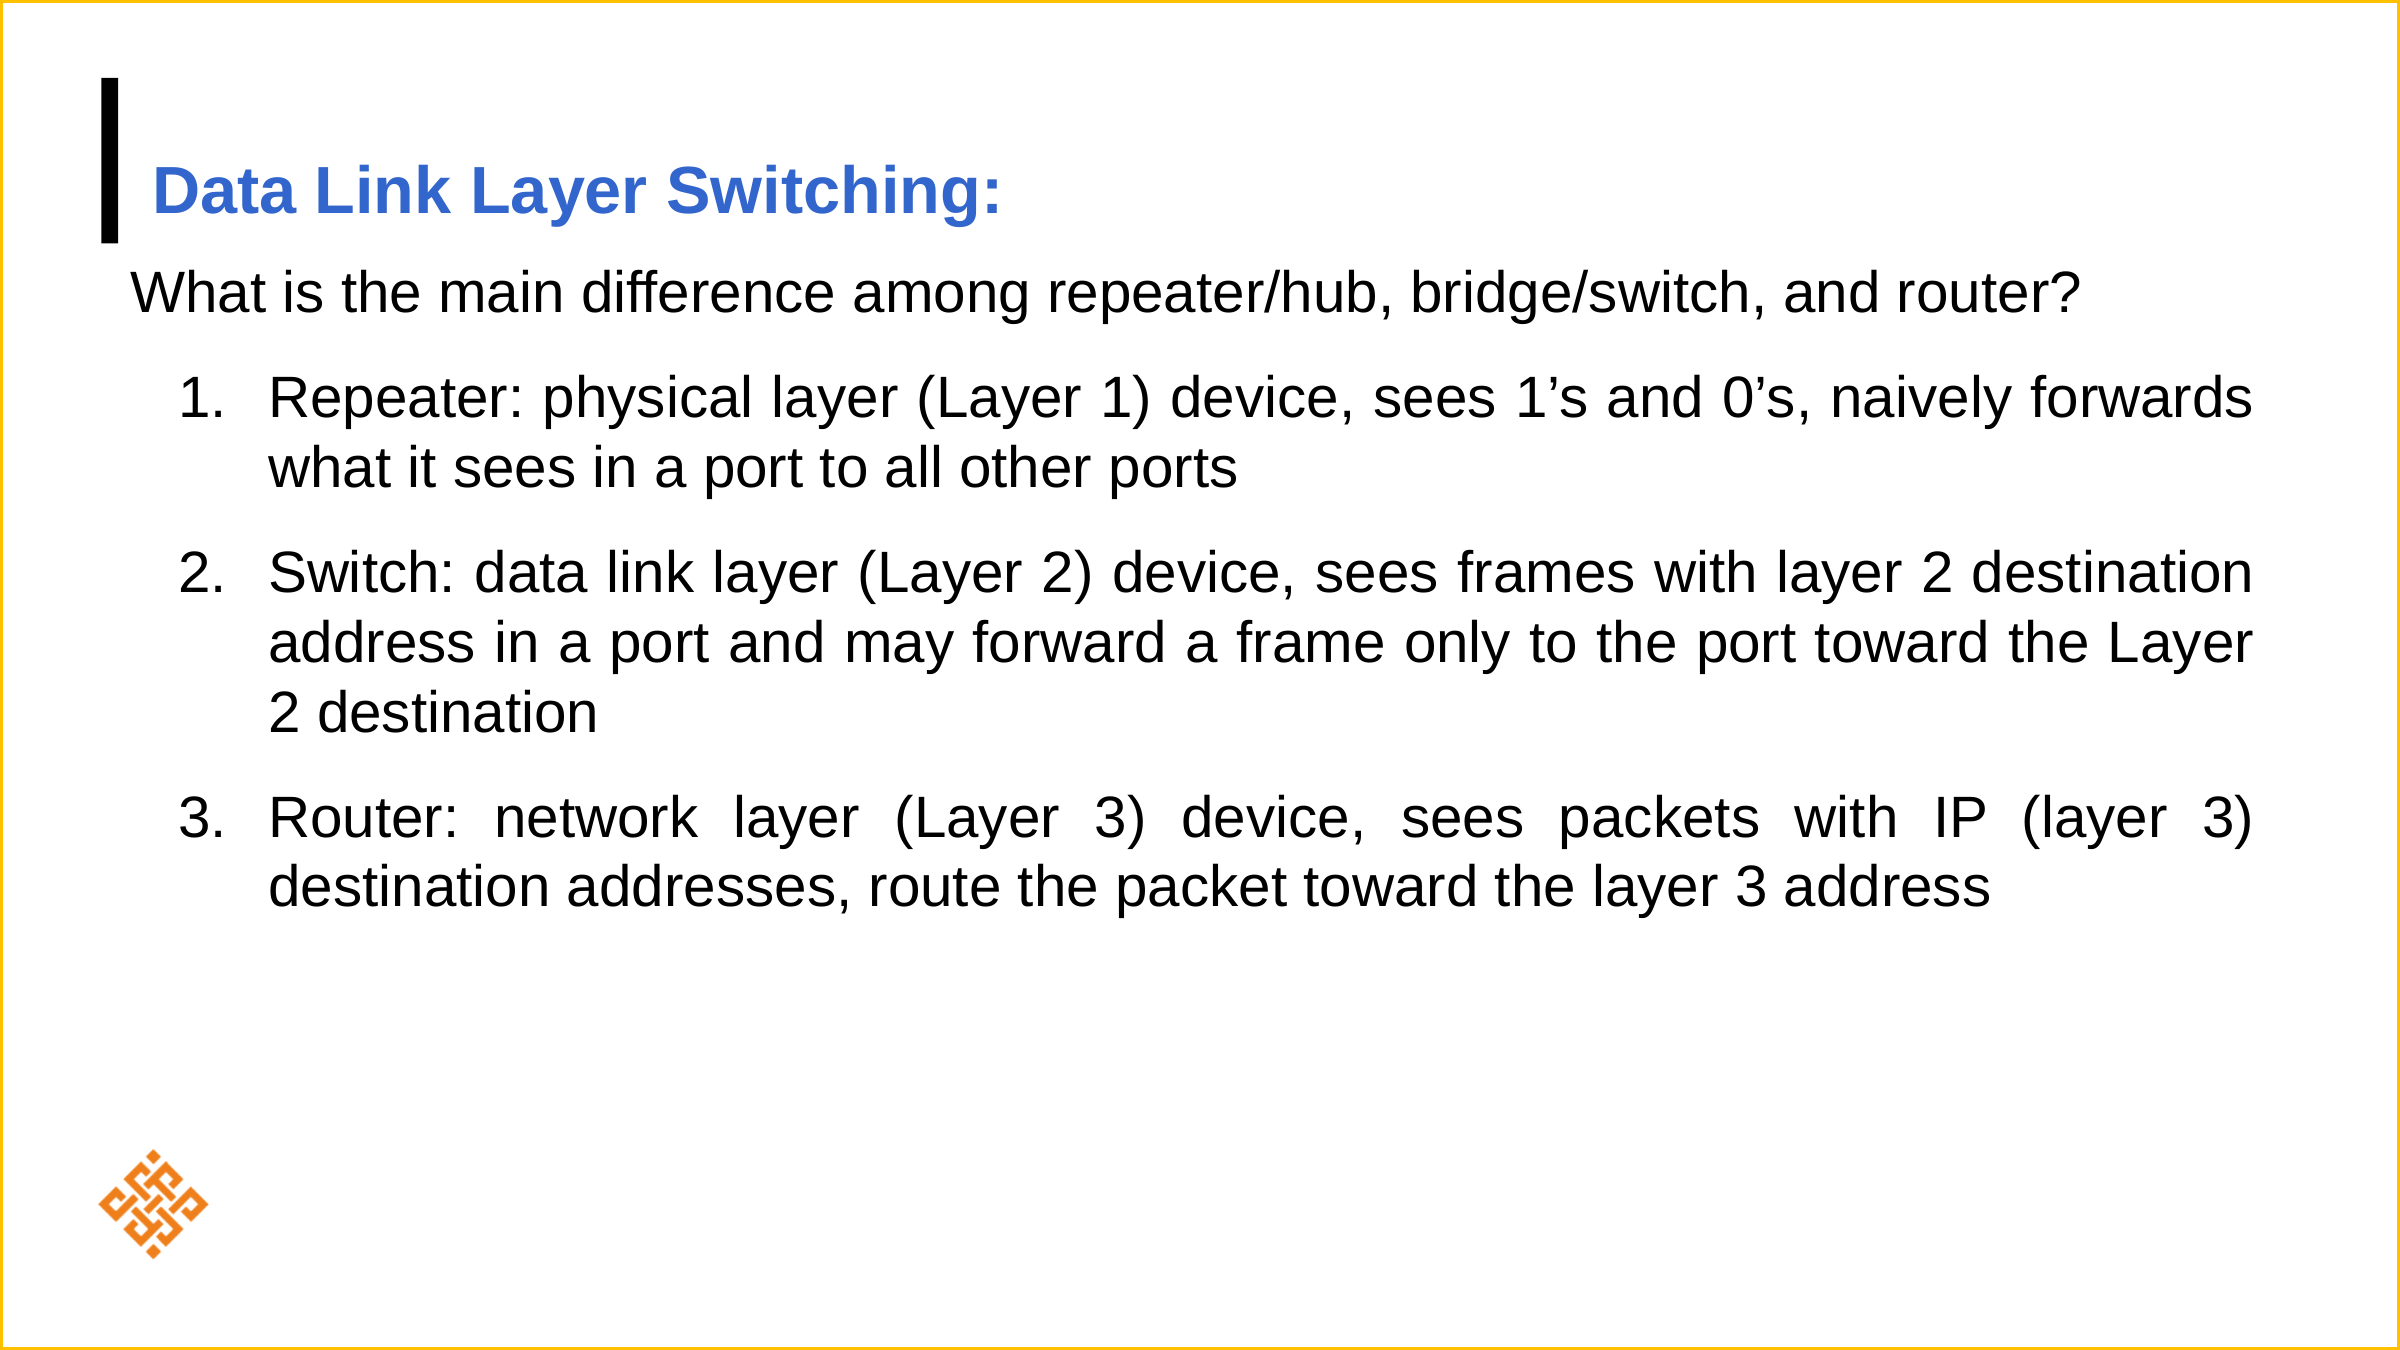

Data Link Layer Switching:
What is the main difference among repeater/hub, bridge/switch, and router?
Repeater: physical layer (Layer 1) device, sees 1’s and 0’s, naively forwards what it sees in a port to all other ports
Switch: data link layer (Layer 2) device, sees frames with layer 2 destination address in a port and may forward a frame only to the port toward the Layer 2 destination
Router: network layer (Layer 3) device, sees packets with IP (layer 3) destination addresses, route the packet toward the layer 3 address